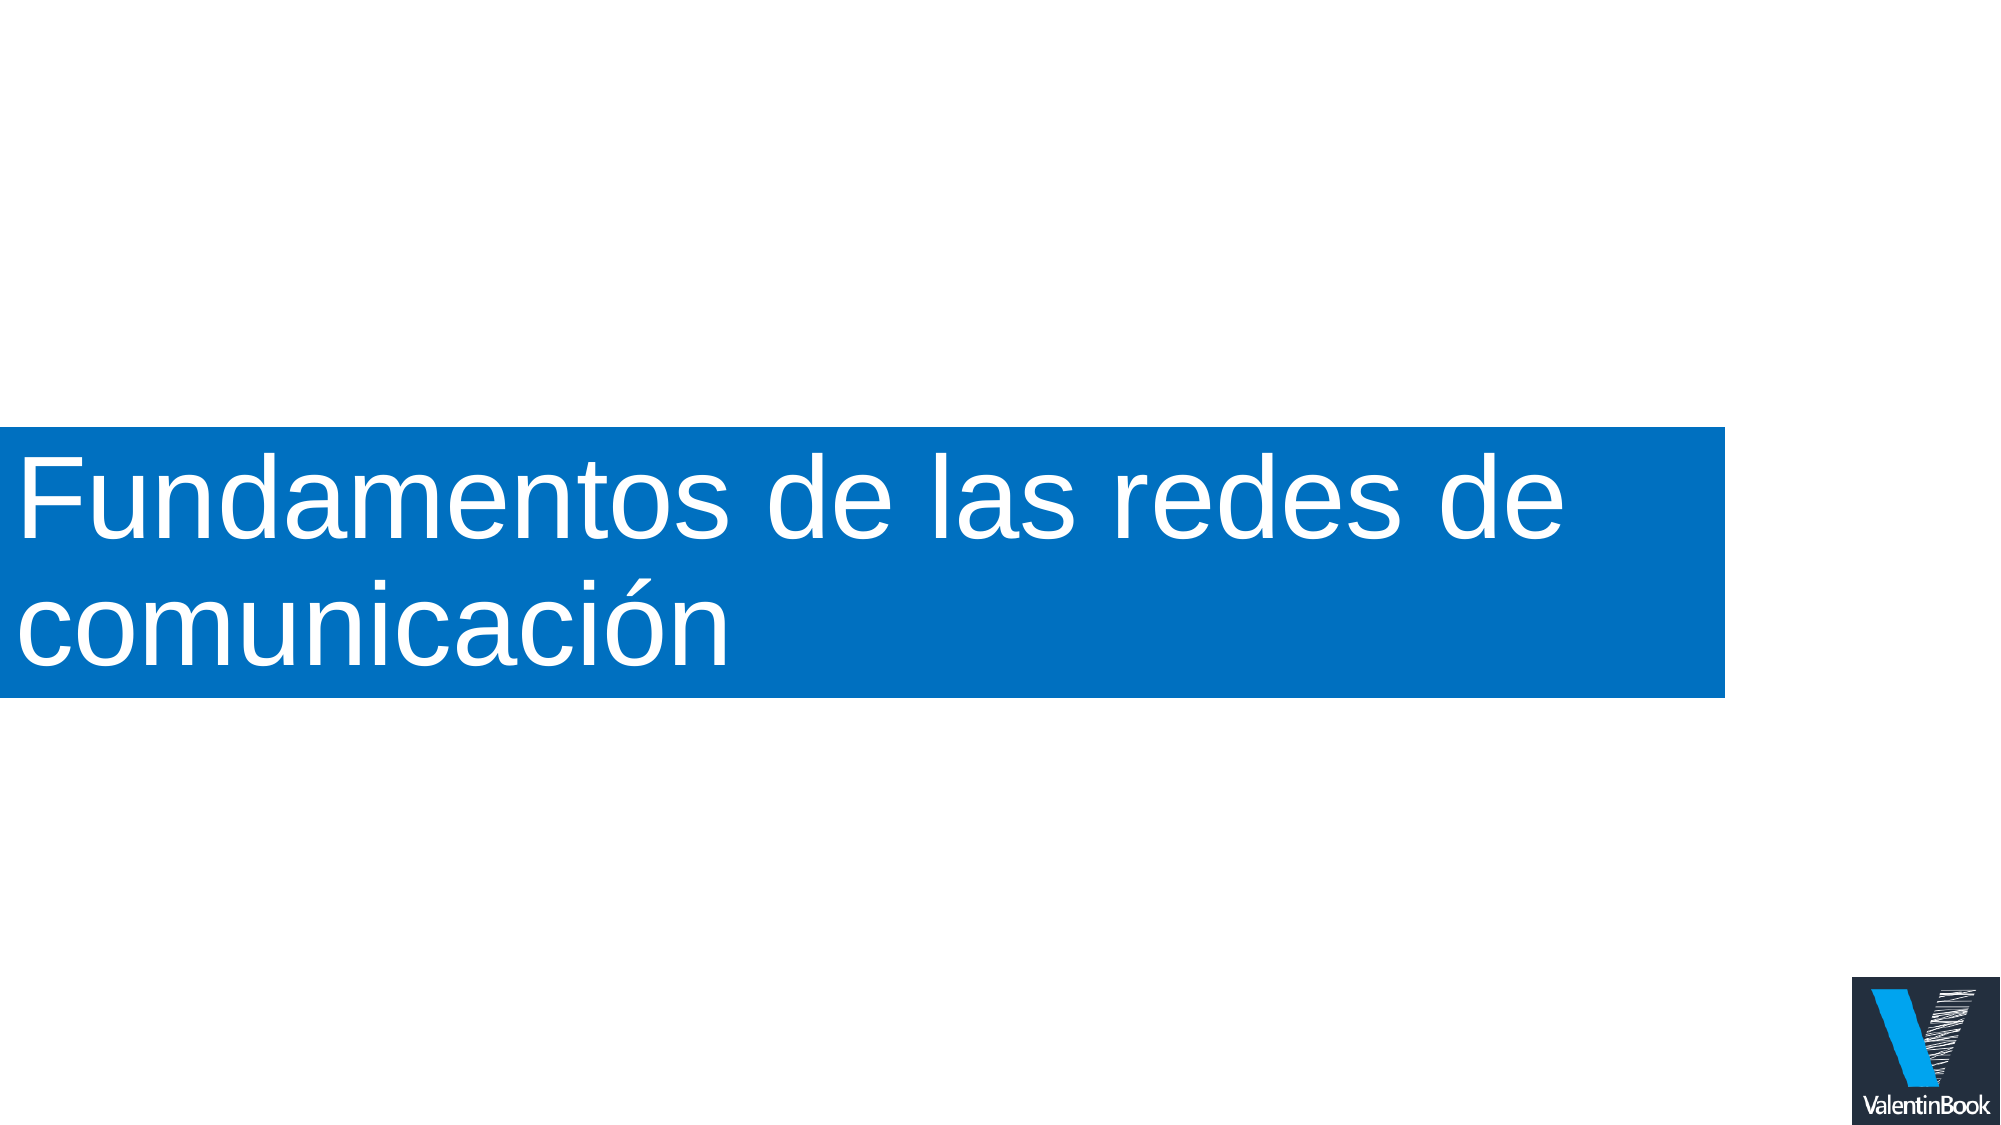

# Fundamentos de las redes de comunicación